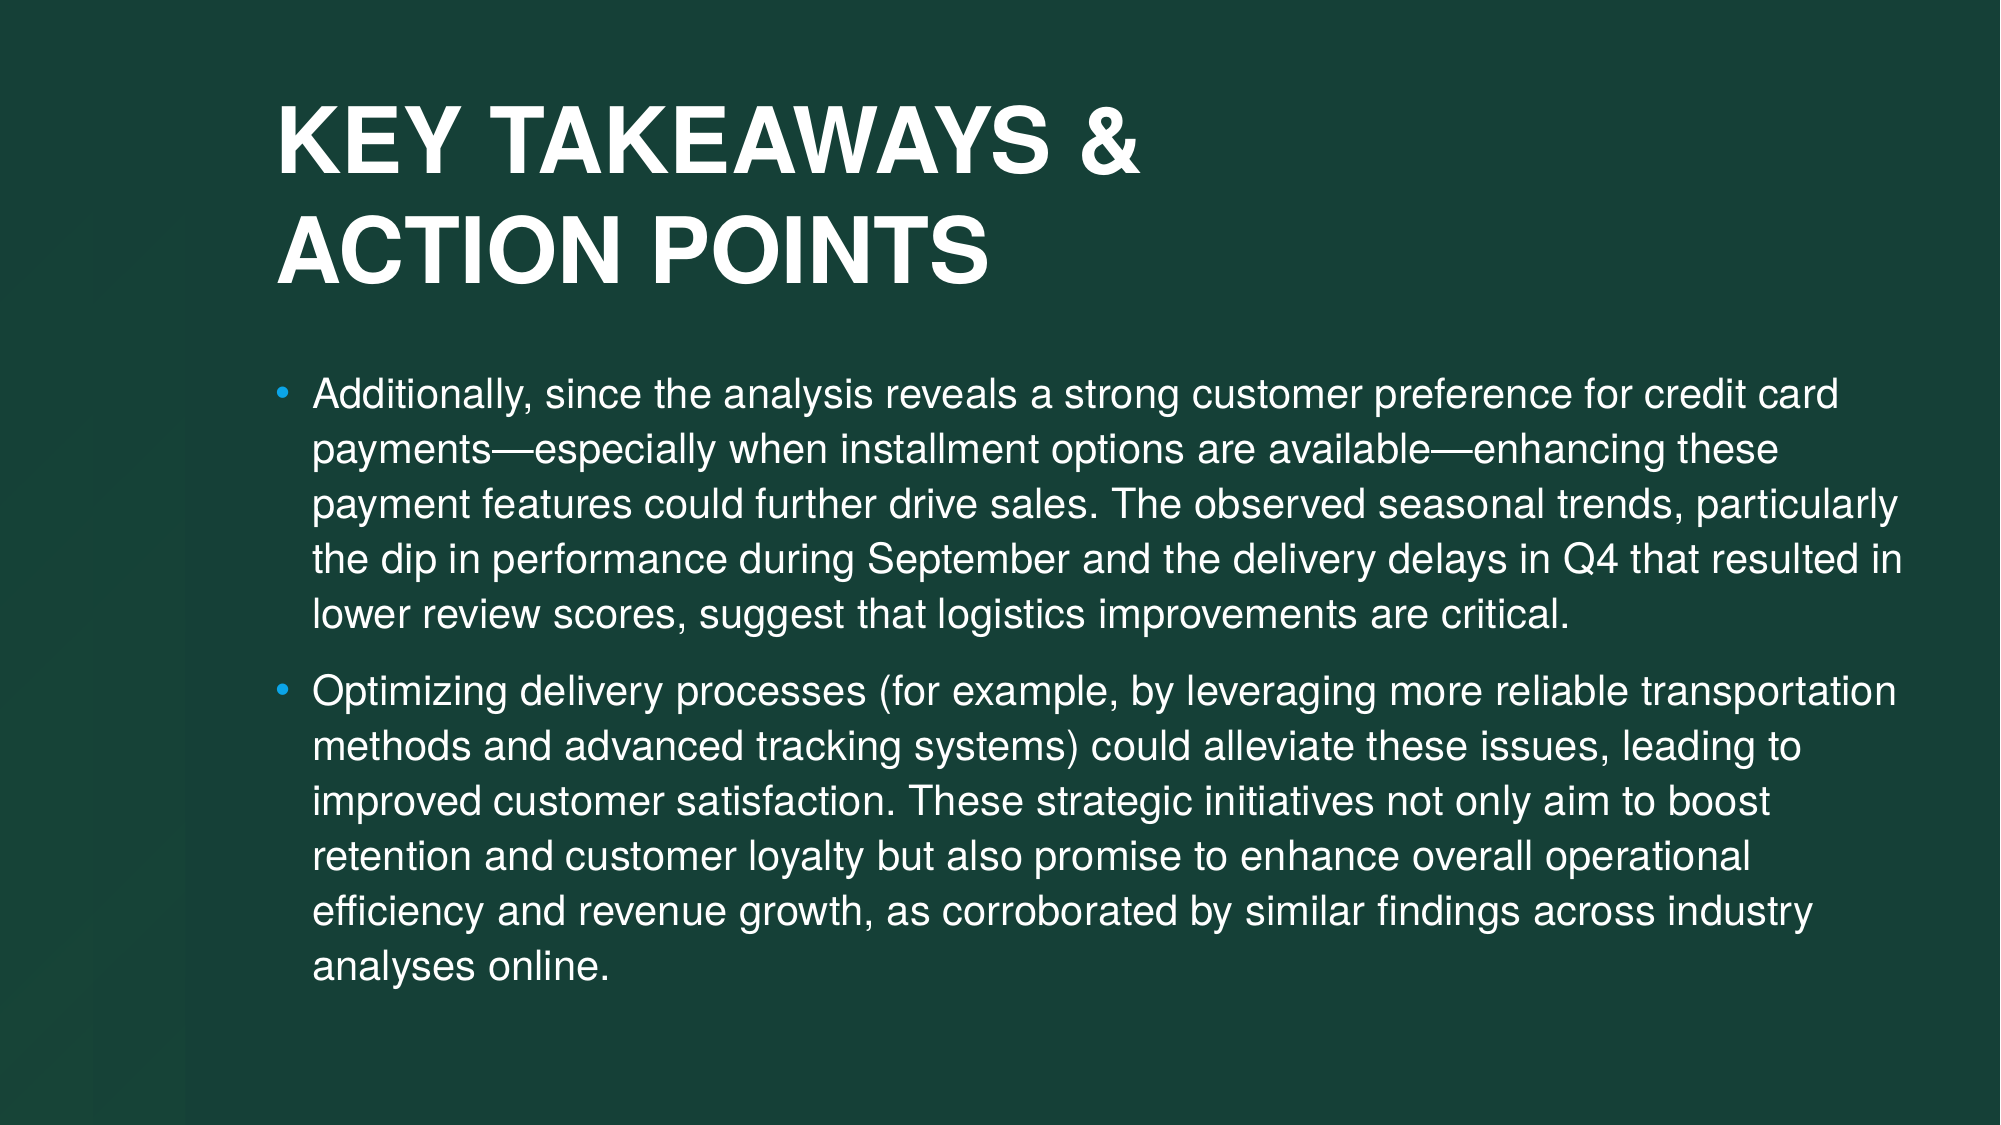

# KEY TAKEAWAYS & ACTION POINTS
Additionally, since the analysis reveals a strong customer preference for credit card payments—especially when installment options are available—enhancing these payment features could further drive sales. The observed seasonal trends, particularly the dip in performance during September and the delivery delays in Q4 that resulted in lower review scores, suggest that logistics improvements are critical.
Optimizing delivery processes (for example, by leveraging more reliable transportation methods and advanced tracking systems) could alleviate these issues, leading to improved customer satisfaction. These strategic initiatives not only aim to boost retention and customer loyalty but also promise to enhance overall operational efficiency and revenue growth, as corroborated by similar findings across industry analyses online.